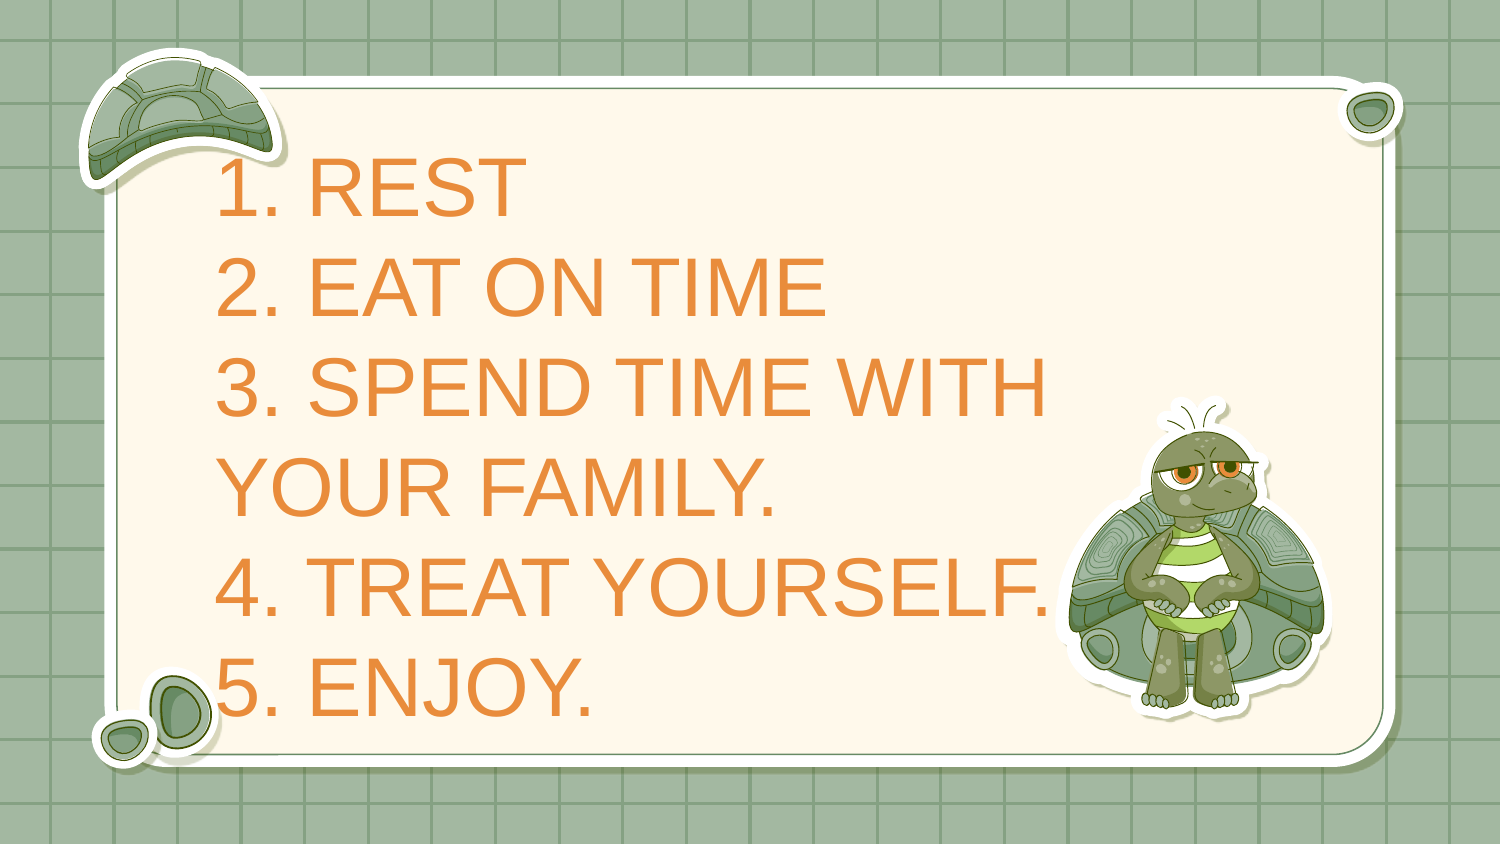

# 1. REST 2. EAT ON TIME 3. SPEND TIME WITH YOUR FAMILY. 4. TREAT YOURSELF. 5. ENJOY.